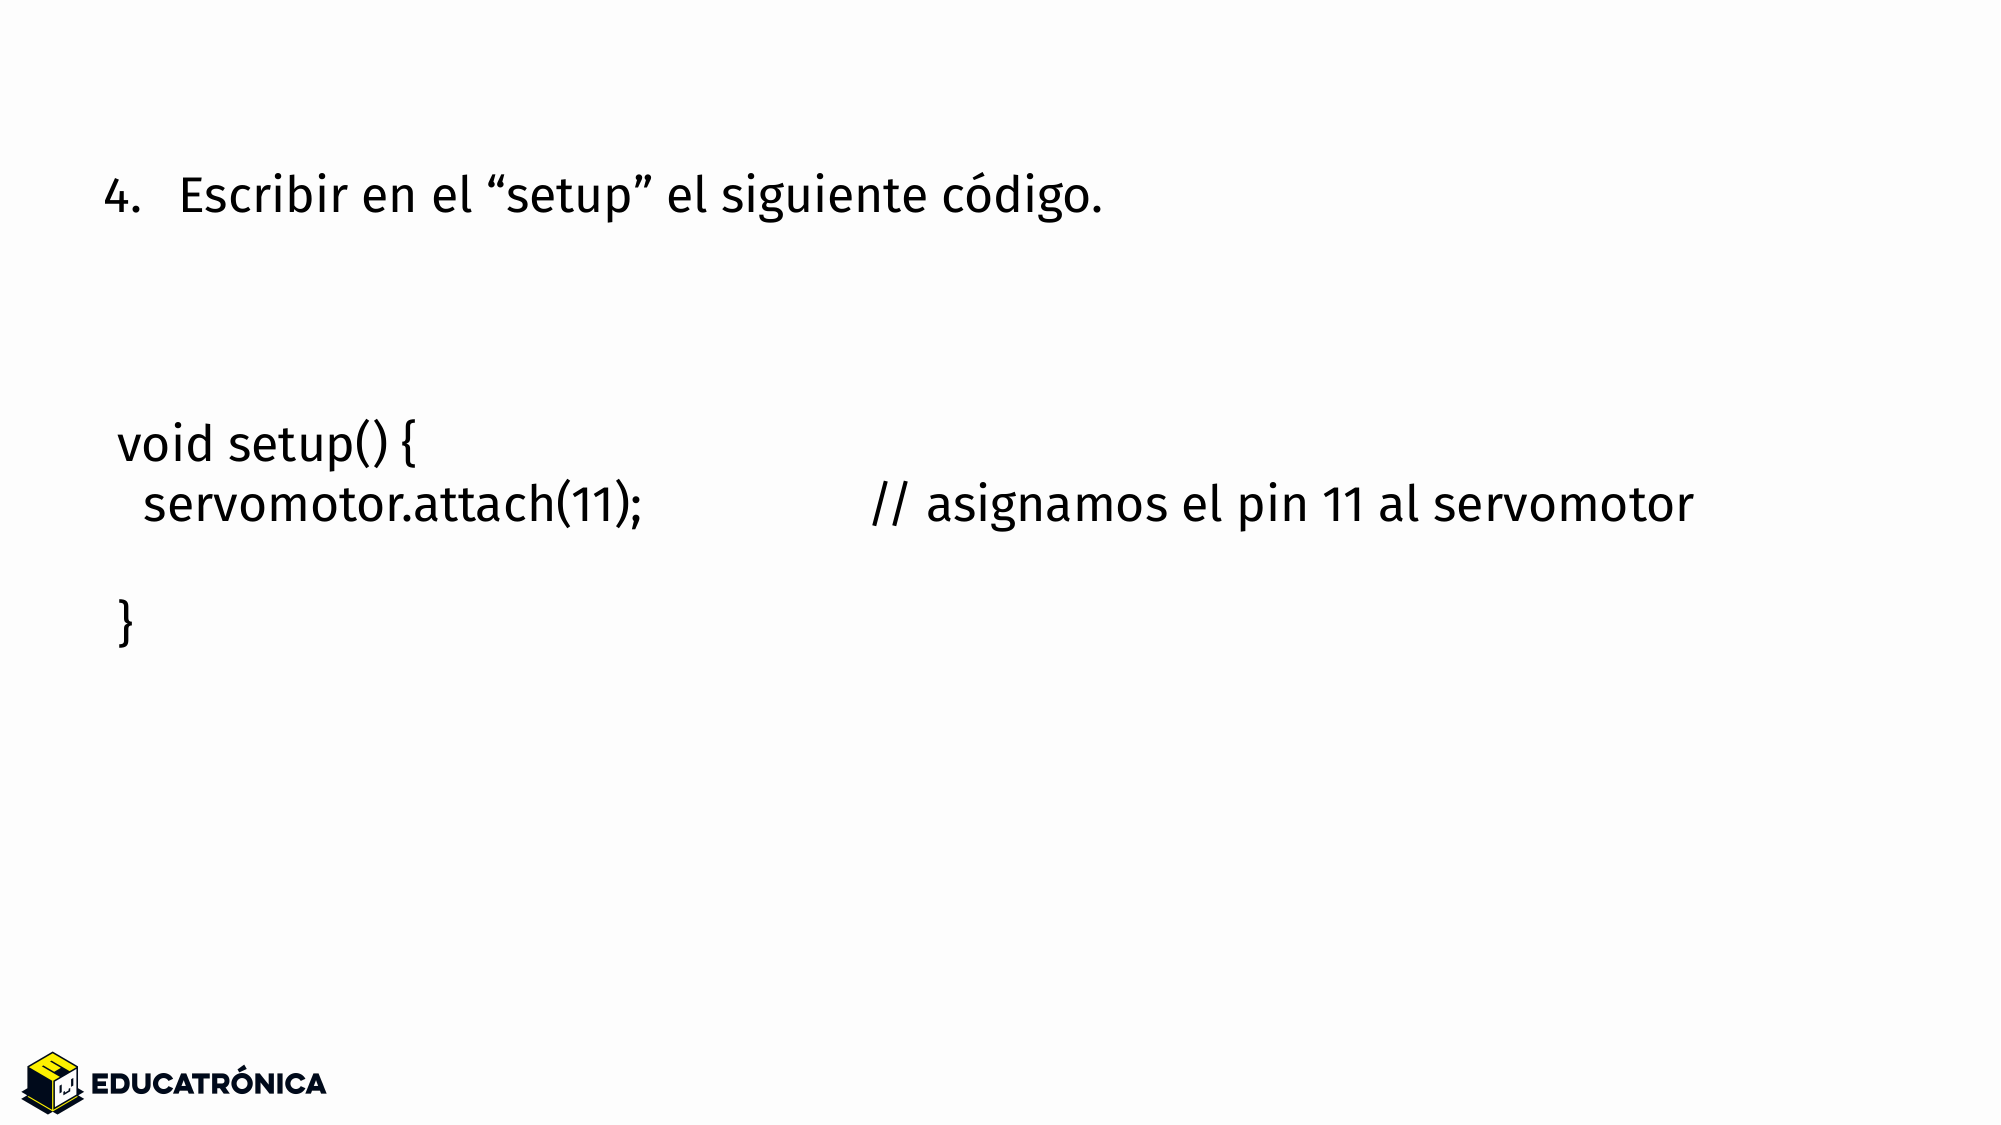

Escribir en el “setup” el siguiente código.

void setup() {
  servomotor.attach(11);          	// asignamos el pin 11 al servomotor

}